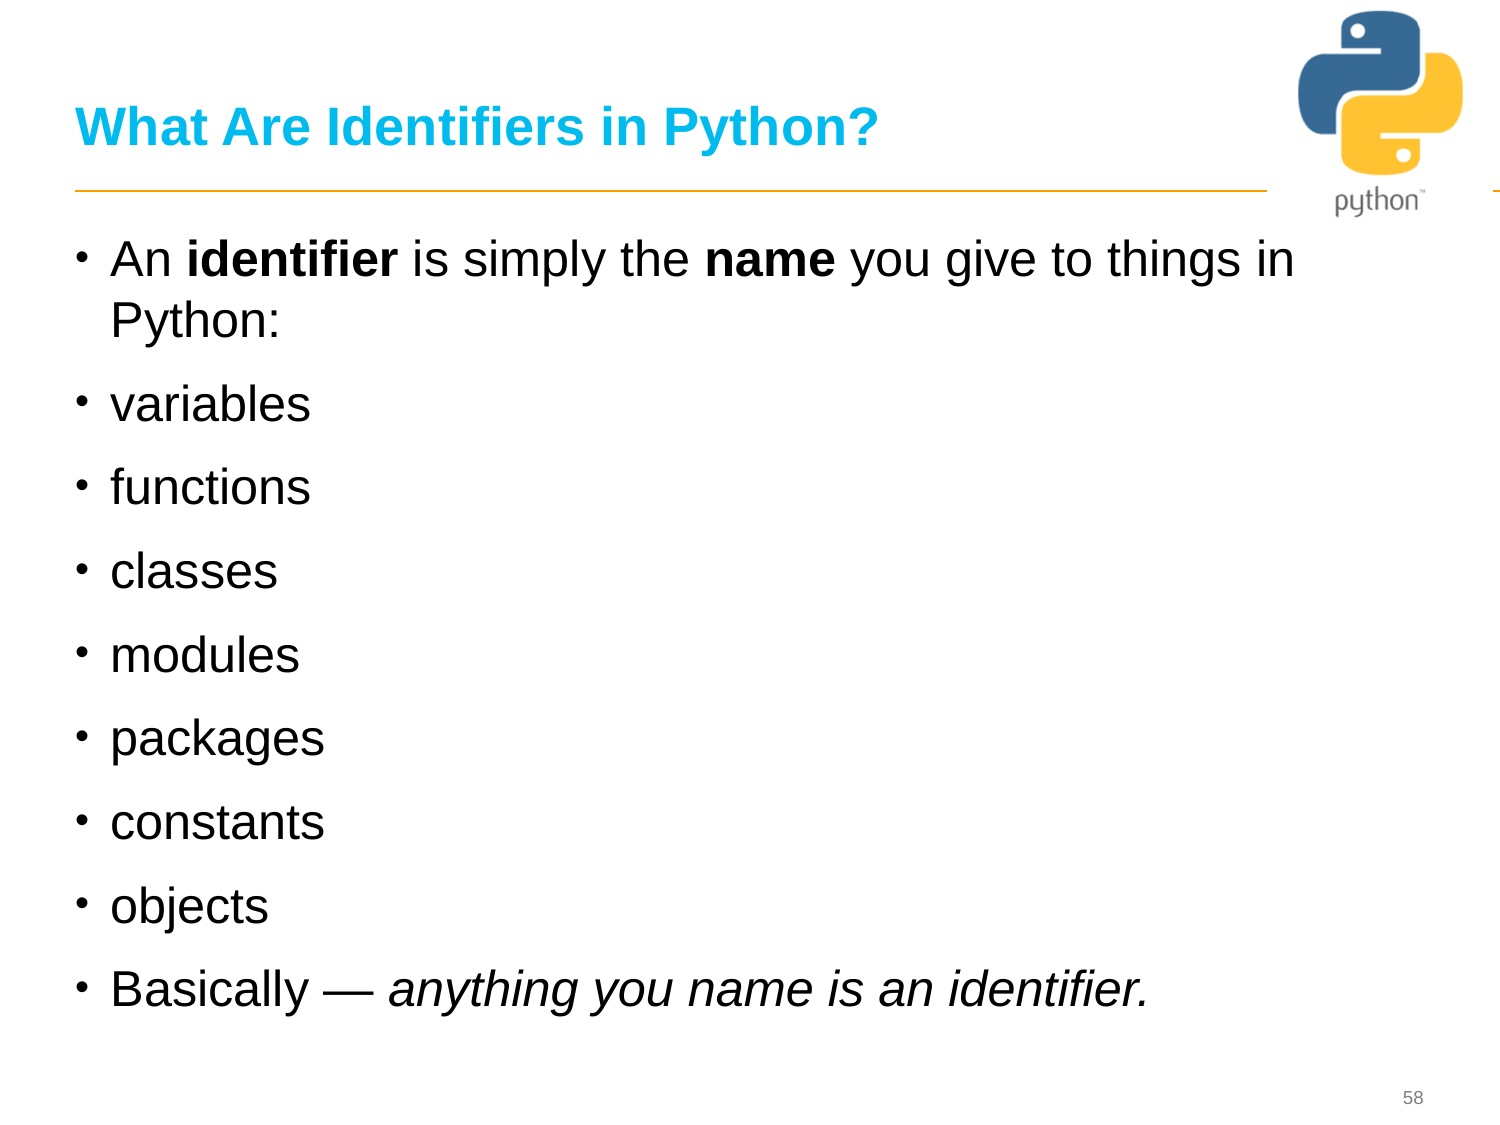

# What Are Identifiers in Python?
An identifier is simply the name you give to things in Python:
variables
functions
classes
modules
packages
constants
objects
Basically — anything you name is an identifier.